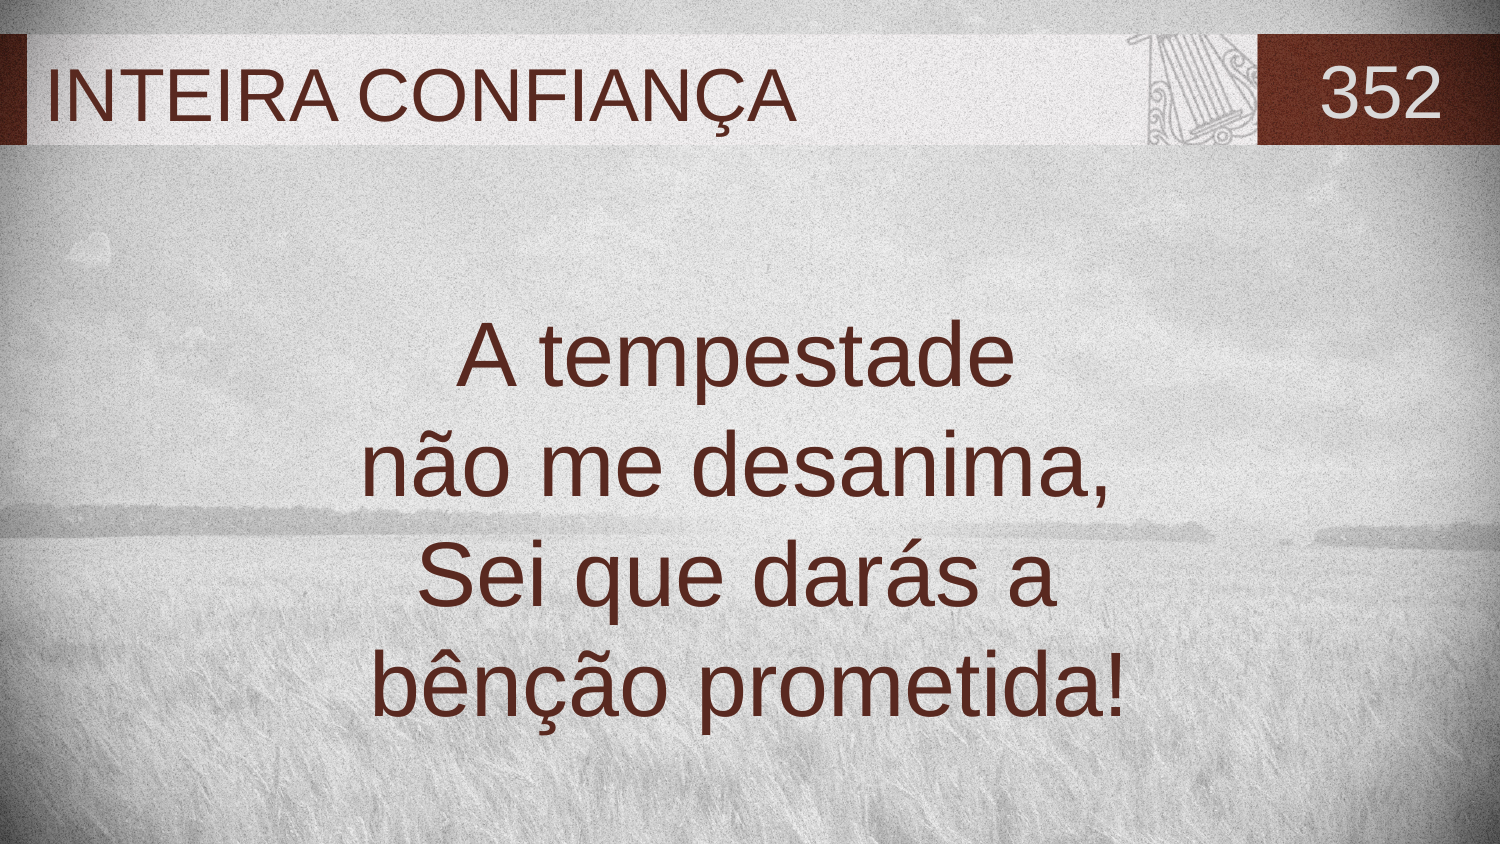

# INTEIRA CONFIANÇA
352
A tempestade
não me desanima,
Sei que darás a
bênção prometida!